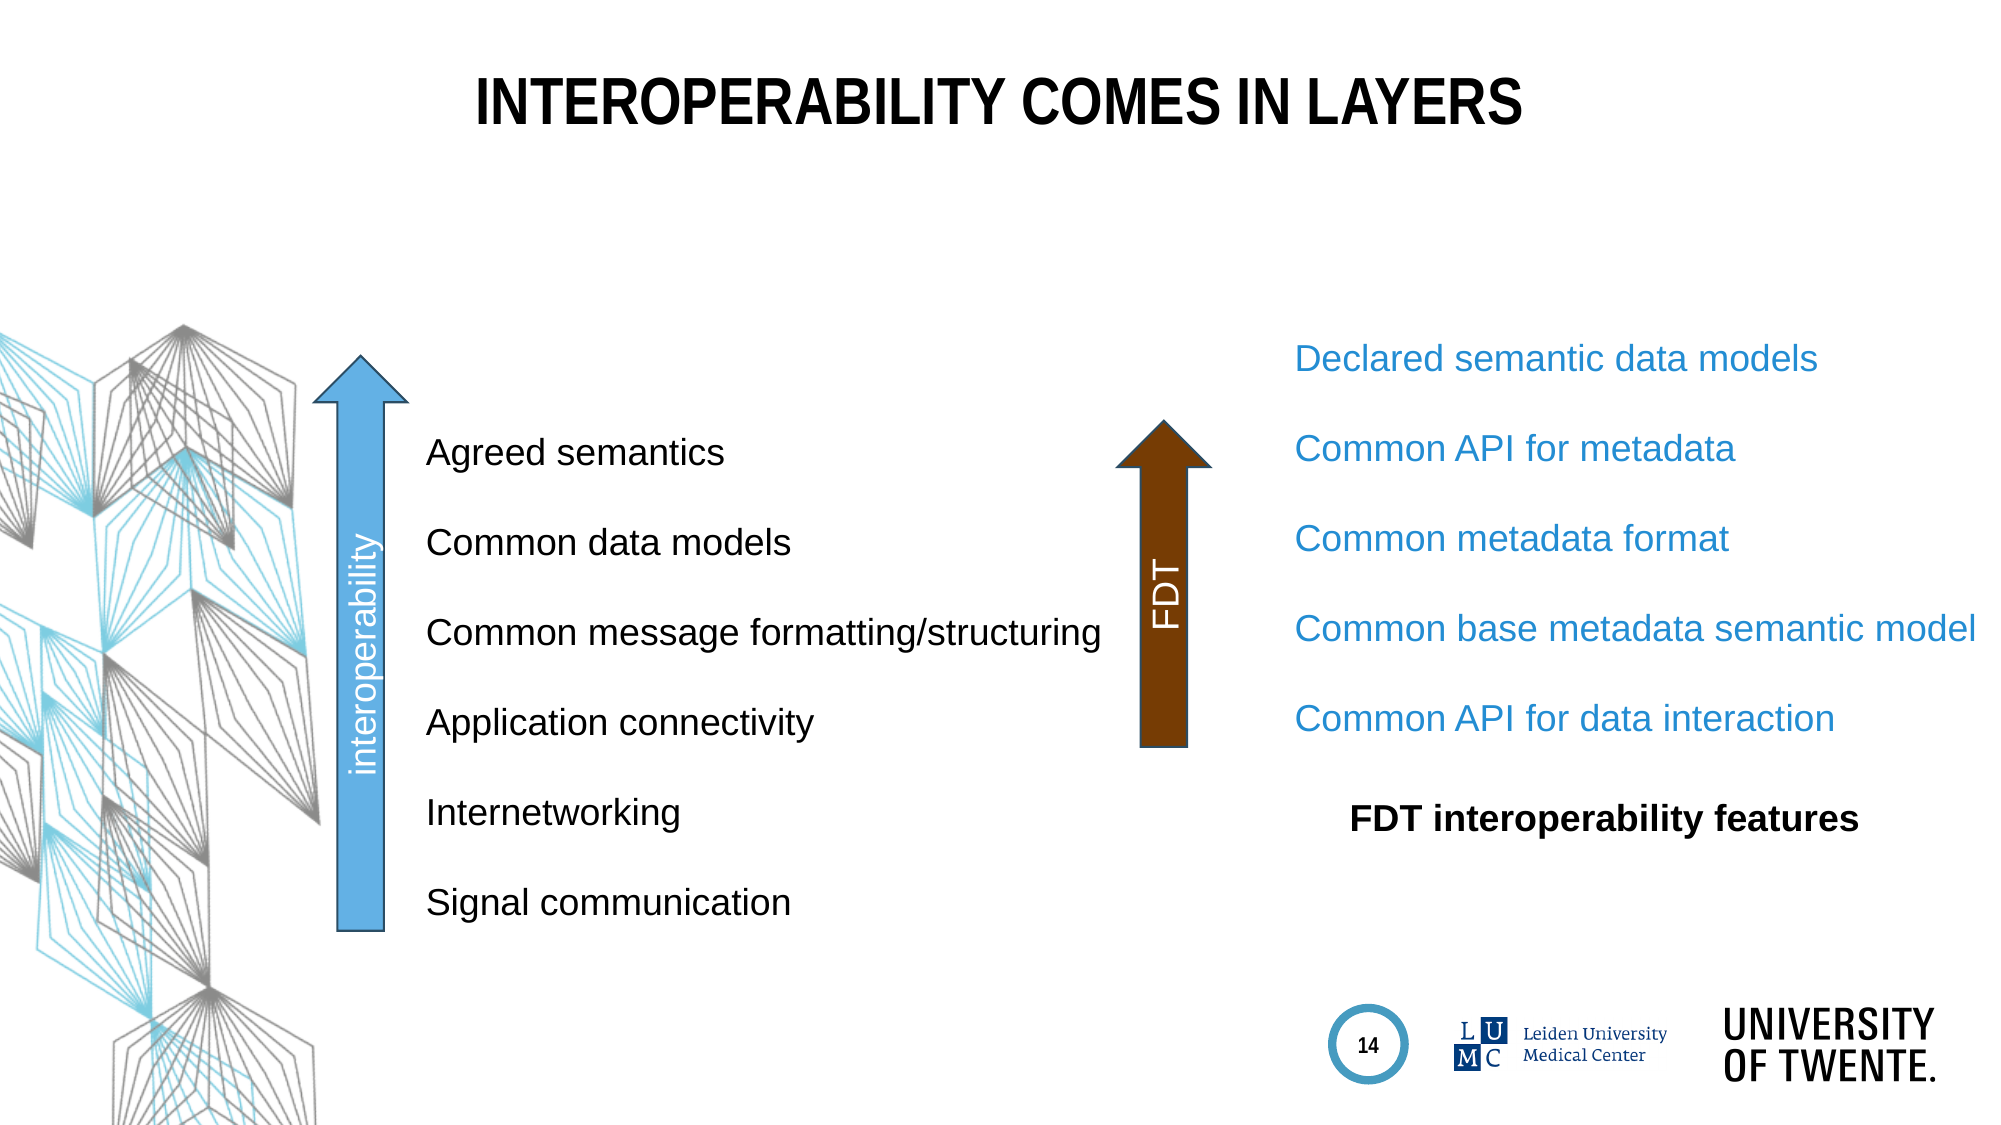

# Interoperability comes in layers
Declared semantic data models
Common API for metadata
Common metadata format
Common base metadata semantic model
Common API for data interaction
Agreed semantics
Common data models
Common message formatting/structuring
Application connectivity
Internetworking
Signal communication
FDT
interoperability
FDT interoperability features
14